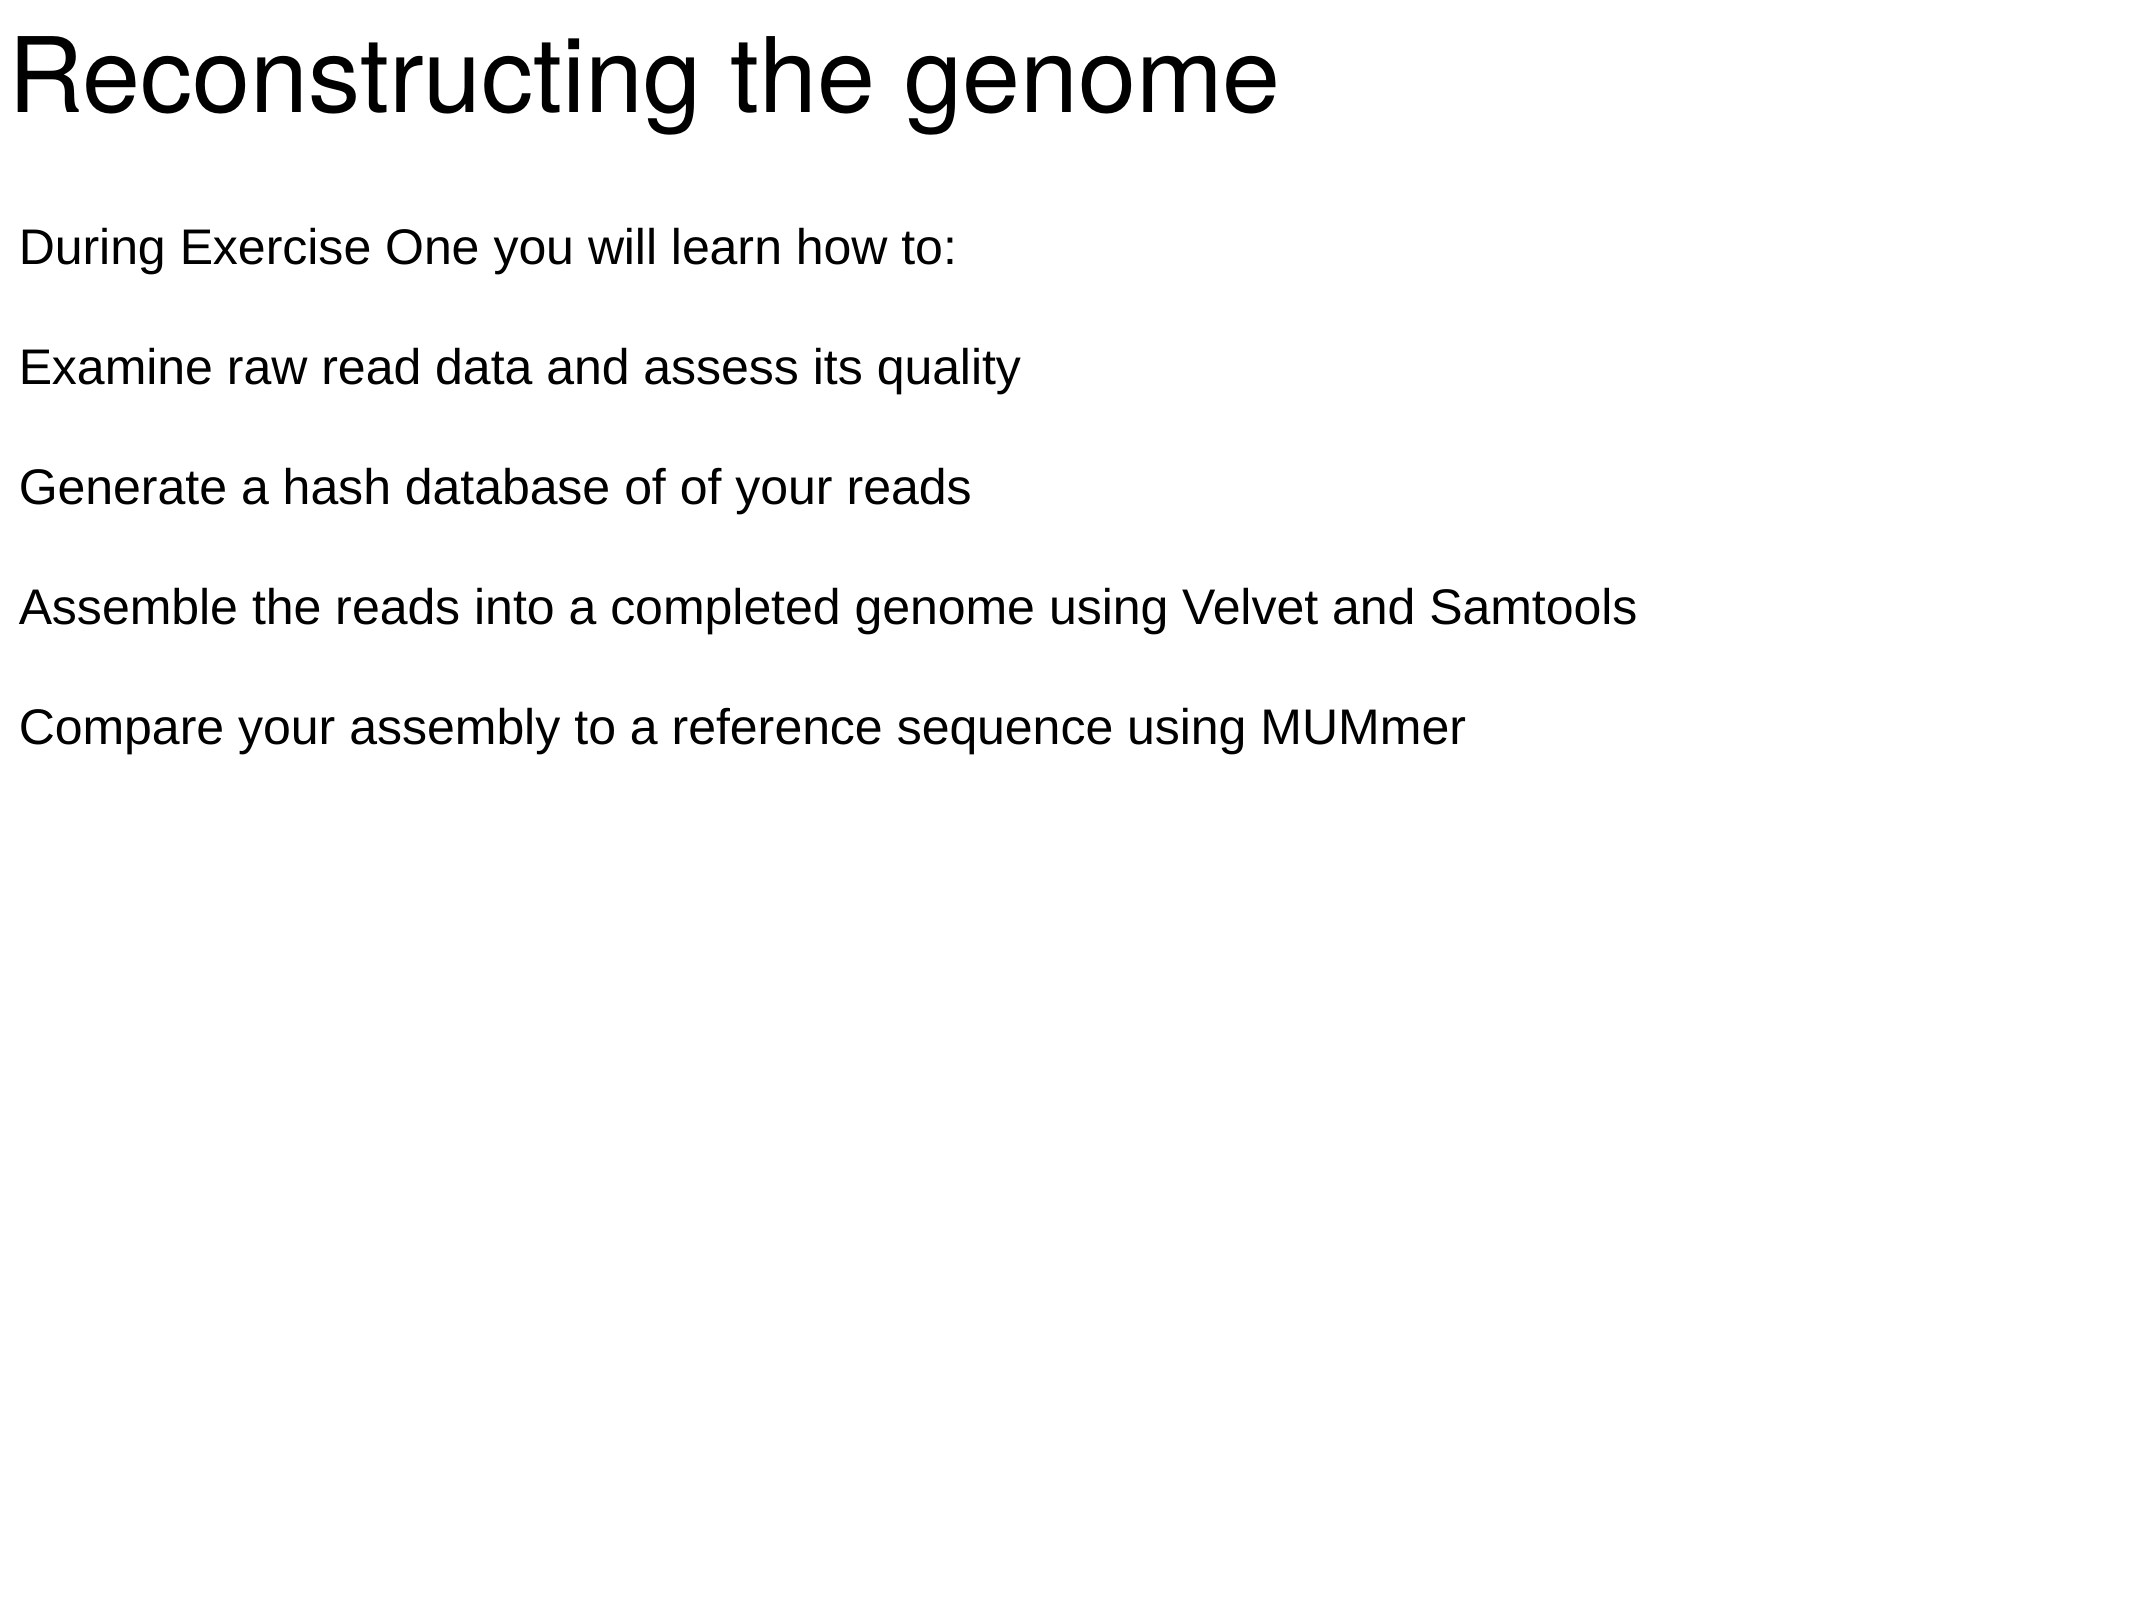

Reconstructing the genome
During Exercise One you will learn how to:
Examine raw read data and assess its quality

Generate a hash database of of your reads
Assemble the reads into a completed genome using Velvet and Samtools

Compare your assembly to a reference sequence using MUMmer